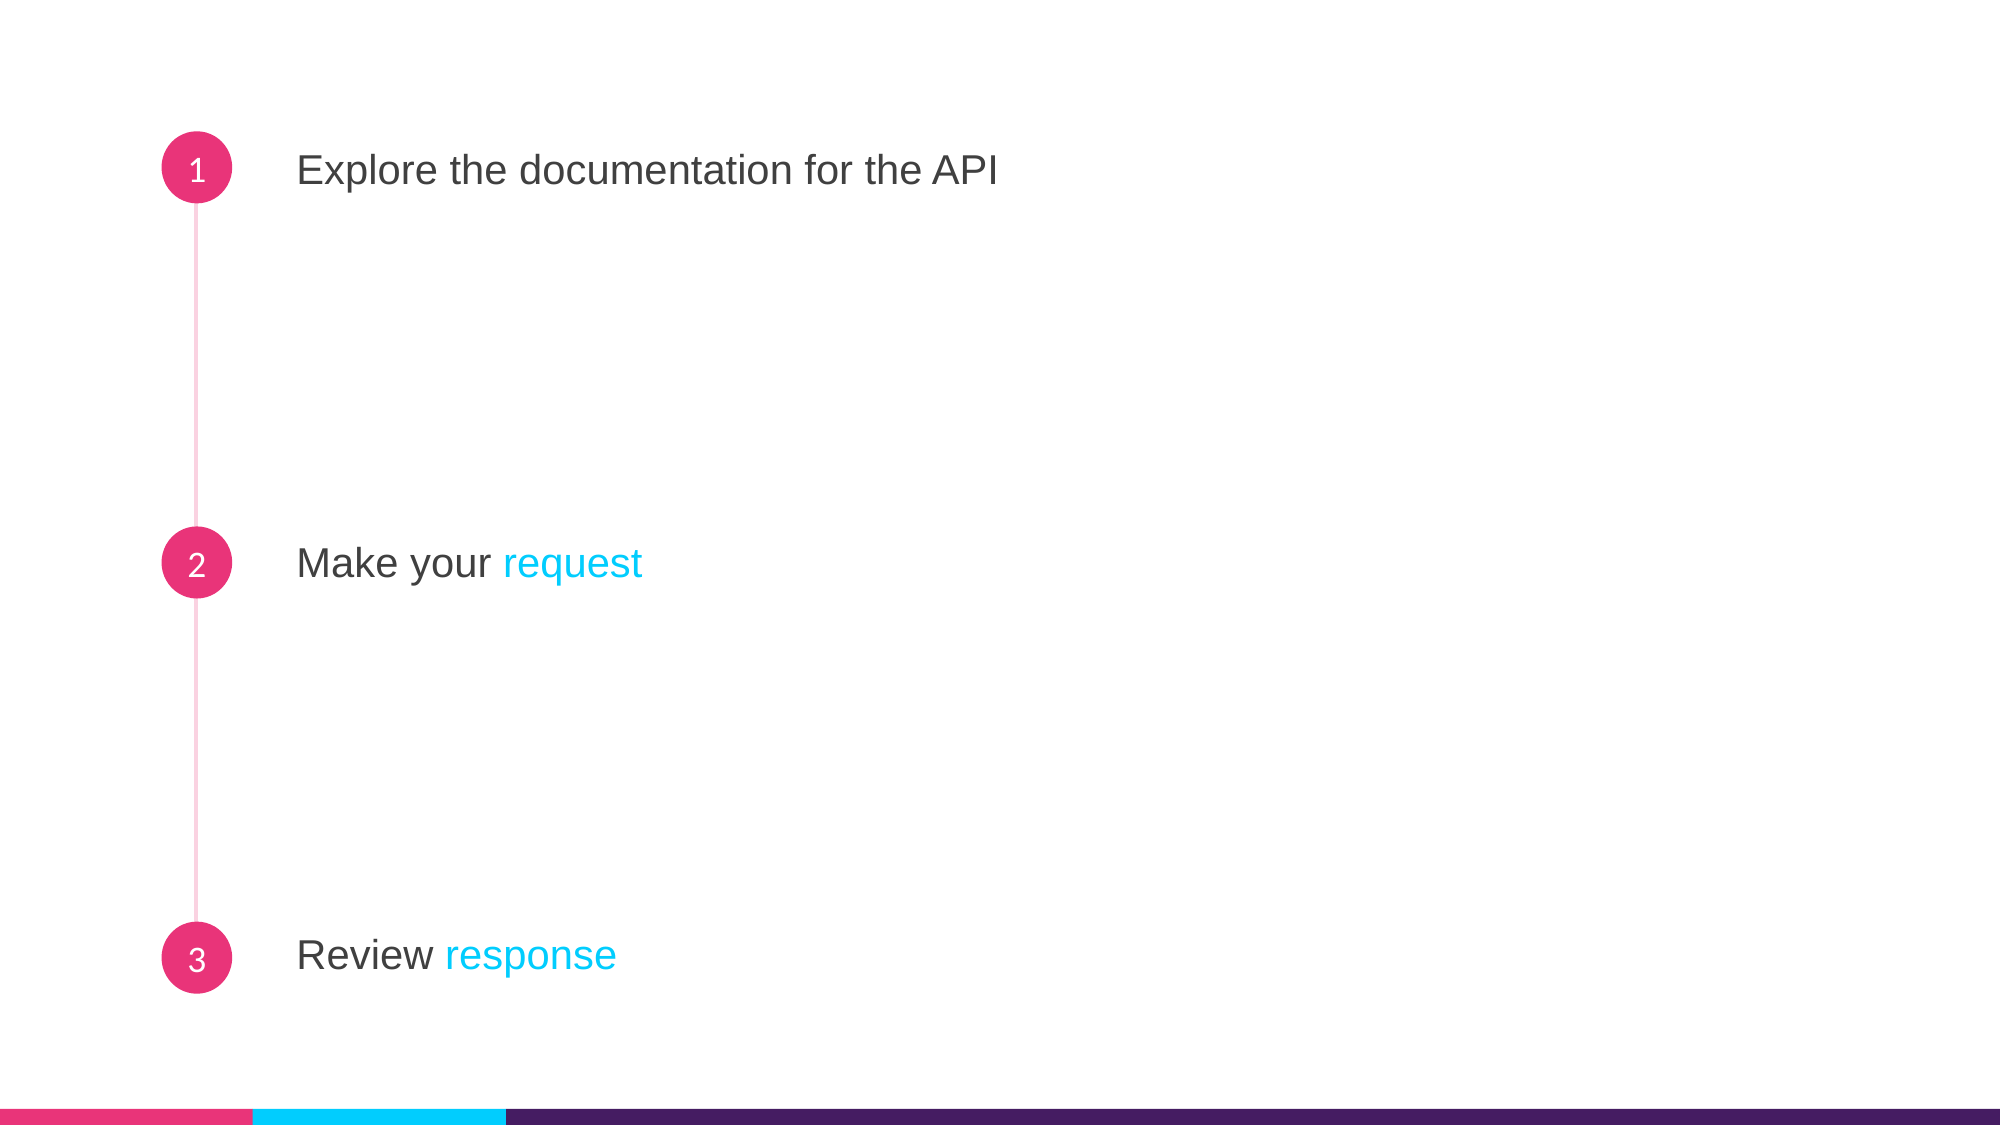

1
Explore the documentation for the API
2
Make your request
3
Review response